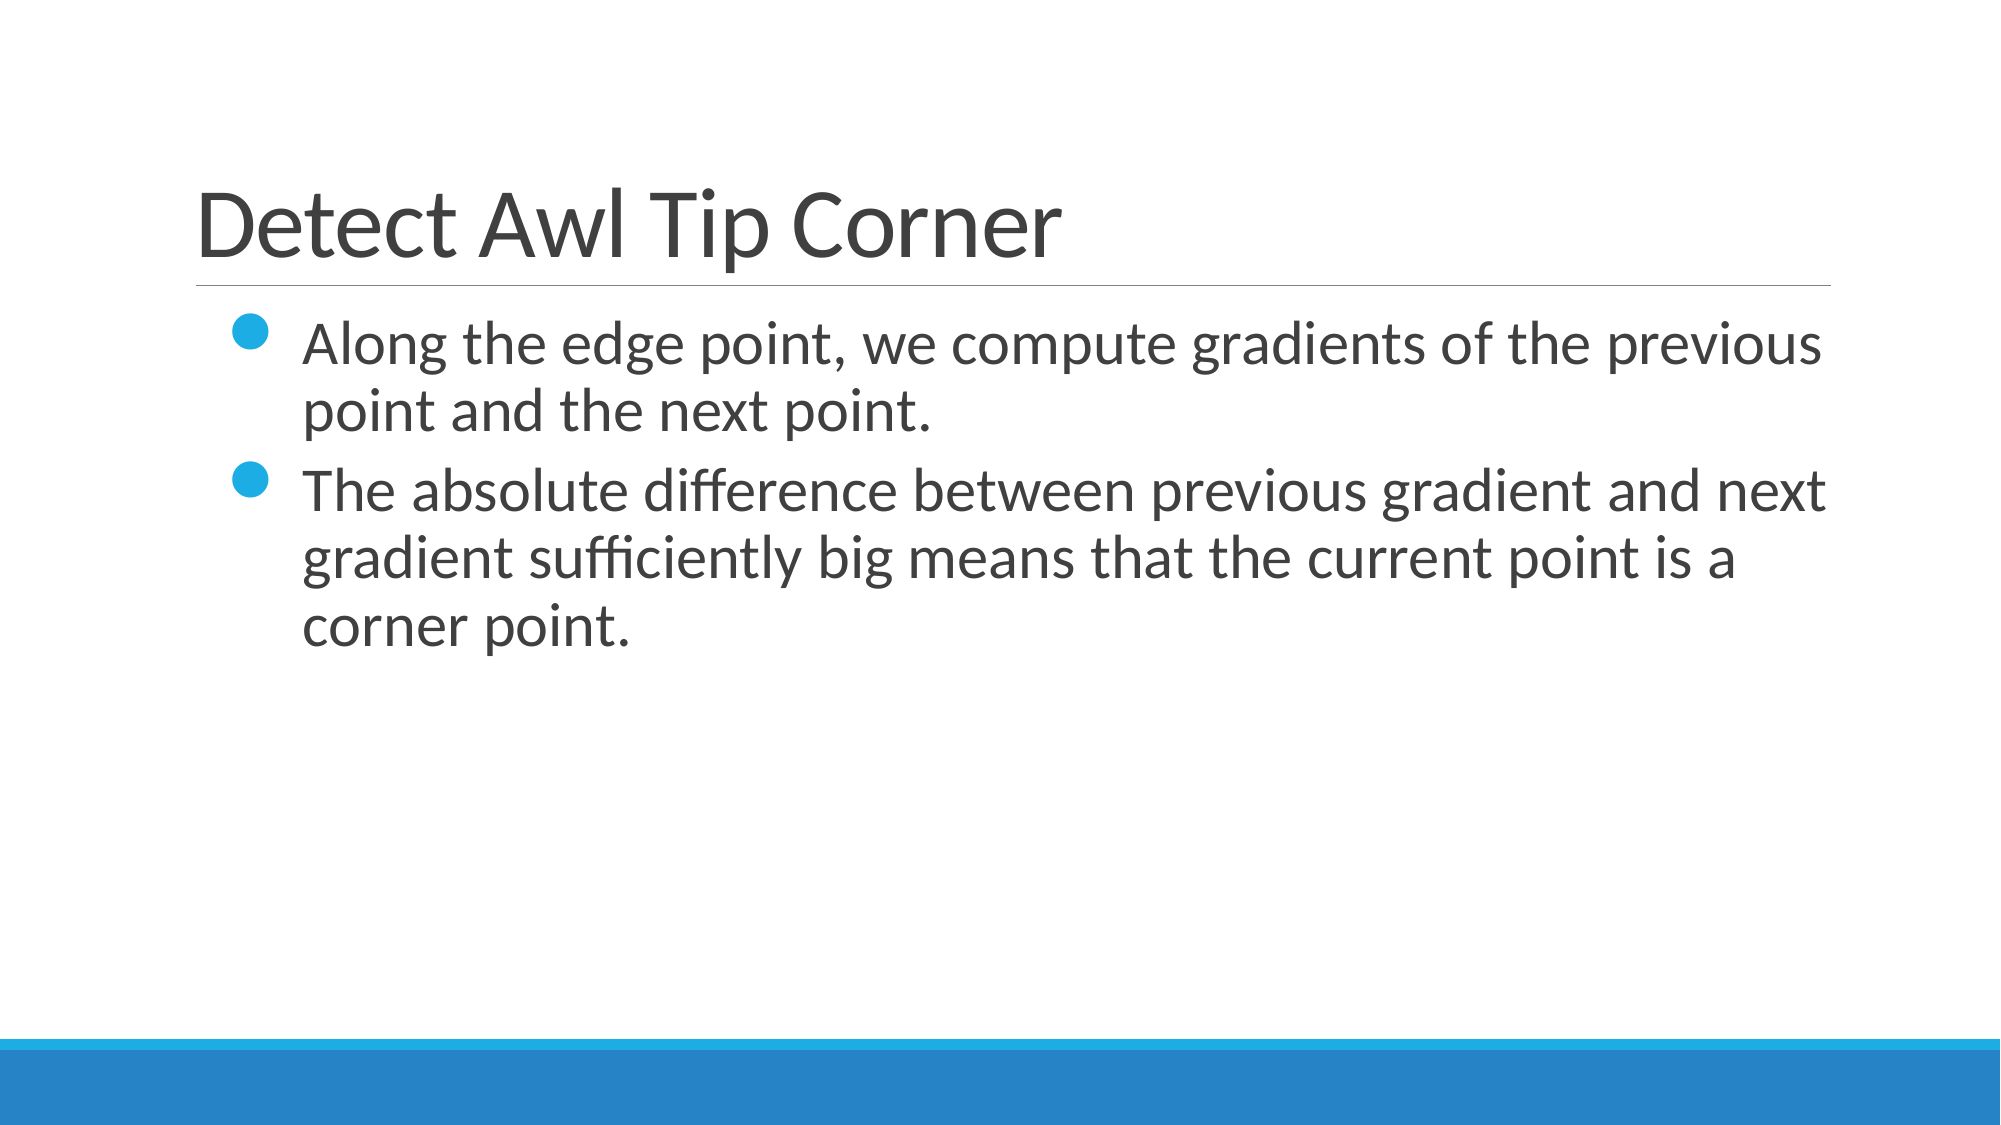

# Detect Awl Tip Corner
Along the edge point, we compute gradients of the previous point and the next point.
The absolute difference between previous gradient and next gradient sufficiently big means that the current point is a corner point.